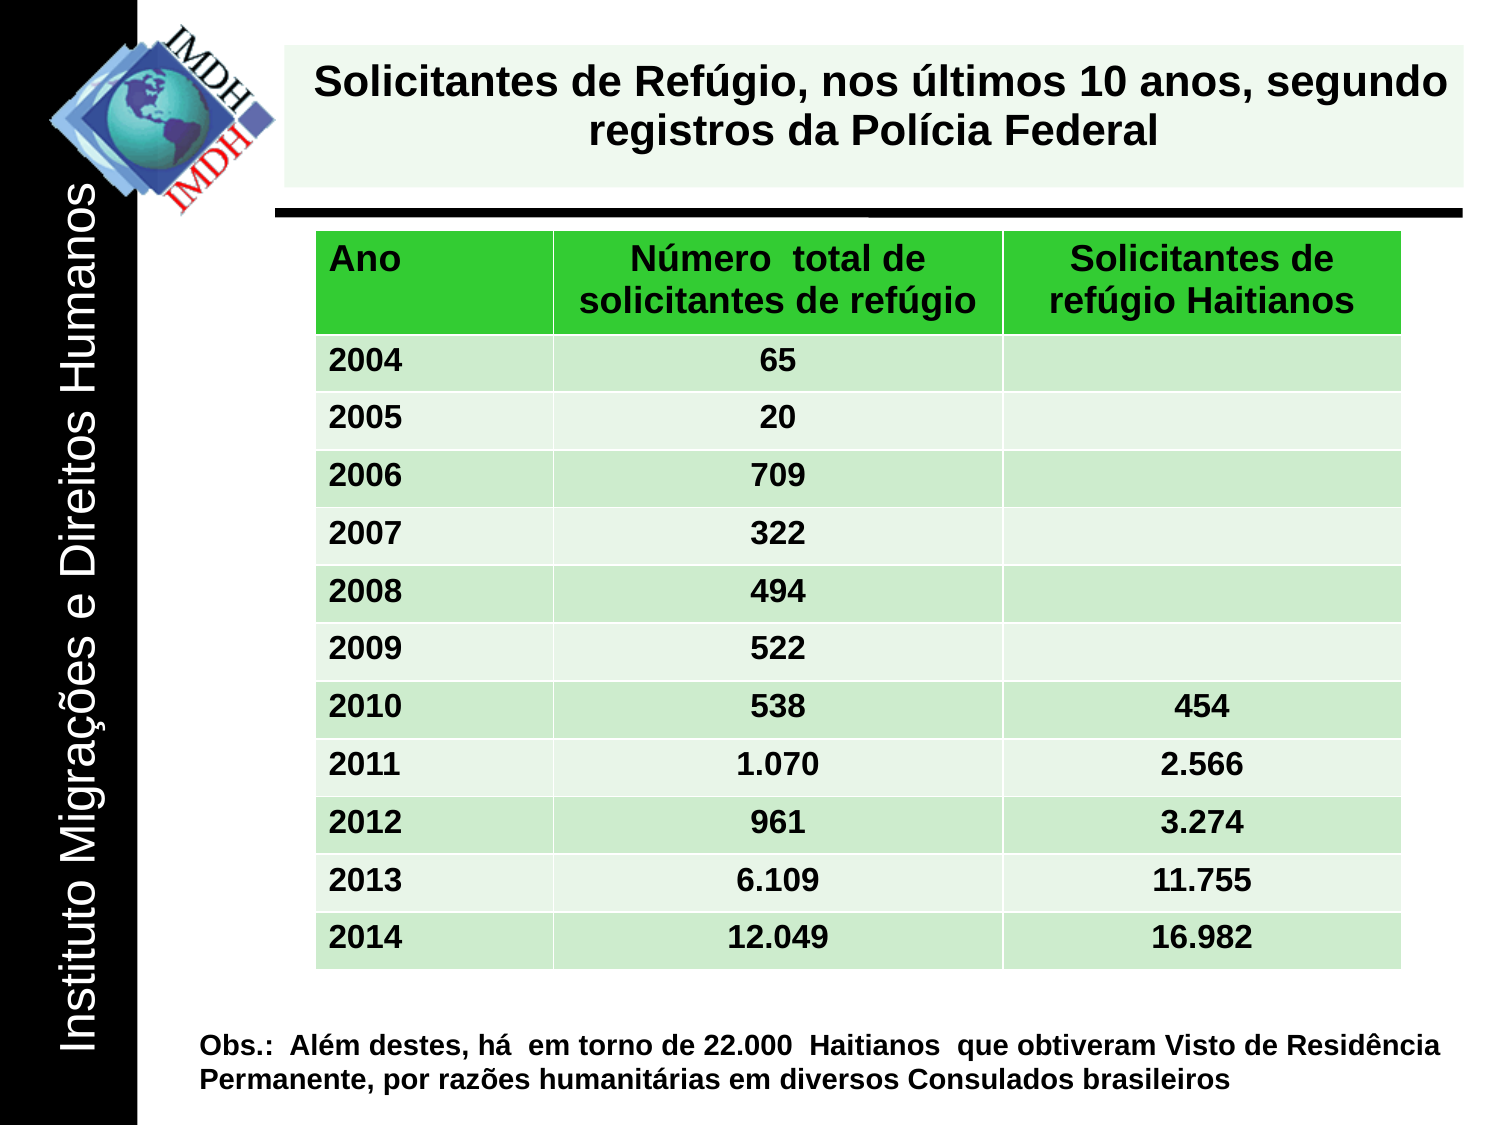

# Solicitantes de Refúgio, nos últimos 10 anos, segundo registros da Polícia Federal
| Ano | Número total de solicitantes de refúgio | Solicitantes de refúgio Haitianos |
| --- | --- | --- |
| 2004 | 65 |  |
| 2005 | 20 |  |
| 2006 | 709 |  |
| 2007 | 322 |  |
| 2008 | 494 |  |
| 2009 | 522 |  |
| 2010 | 538 | 454 |
| 2011 | 1.070 | 2.566 |
| 2012 | 961 | 3.274 |
| 2013 | 6.109 | 11.755 |
| 2014 | 12.049 | 16.982 |
Obs.:  Além destes, há  em torno de 22.000  Haitianos  que obtiveram Visto de Residência
Permanente, por razões humanitárias em diversos Consulados brasileiros